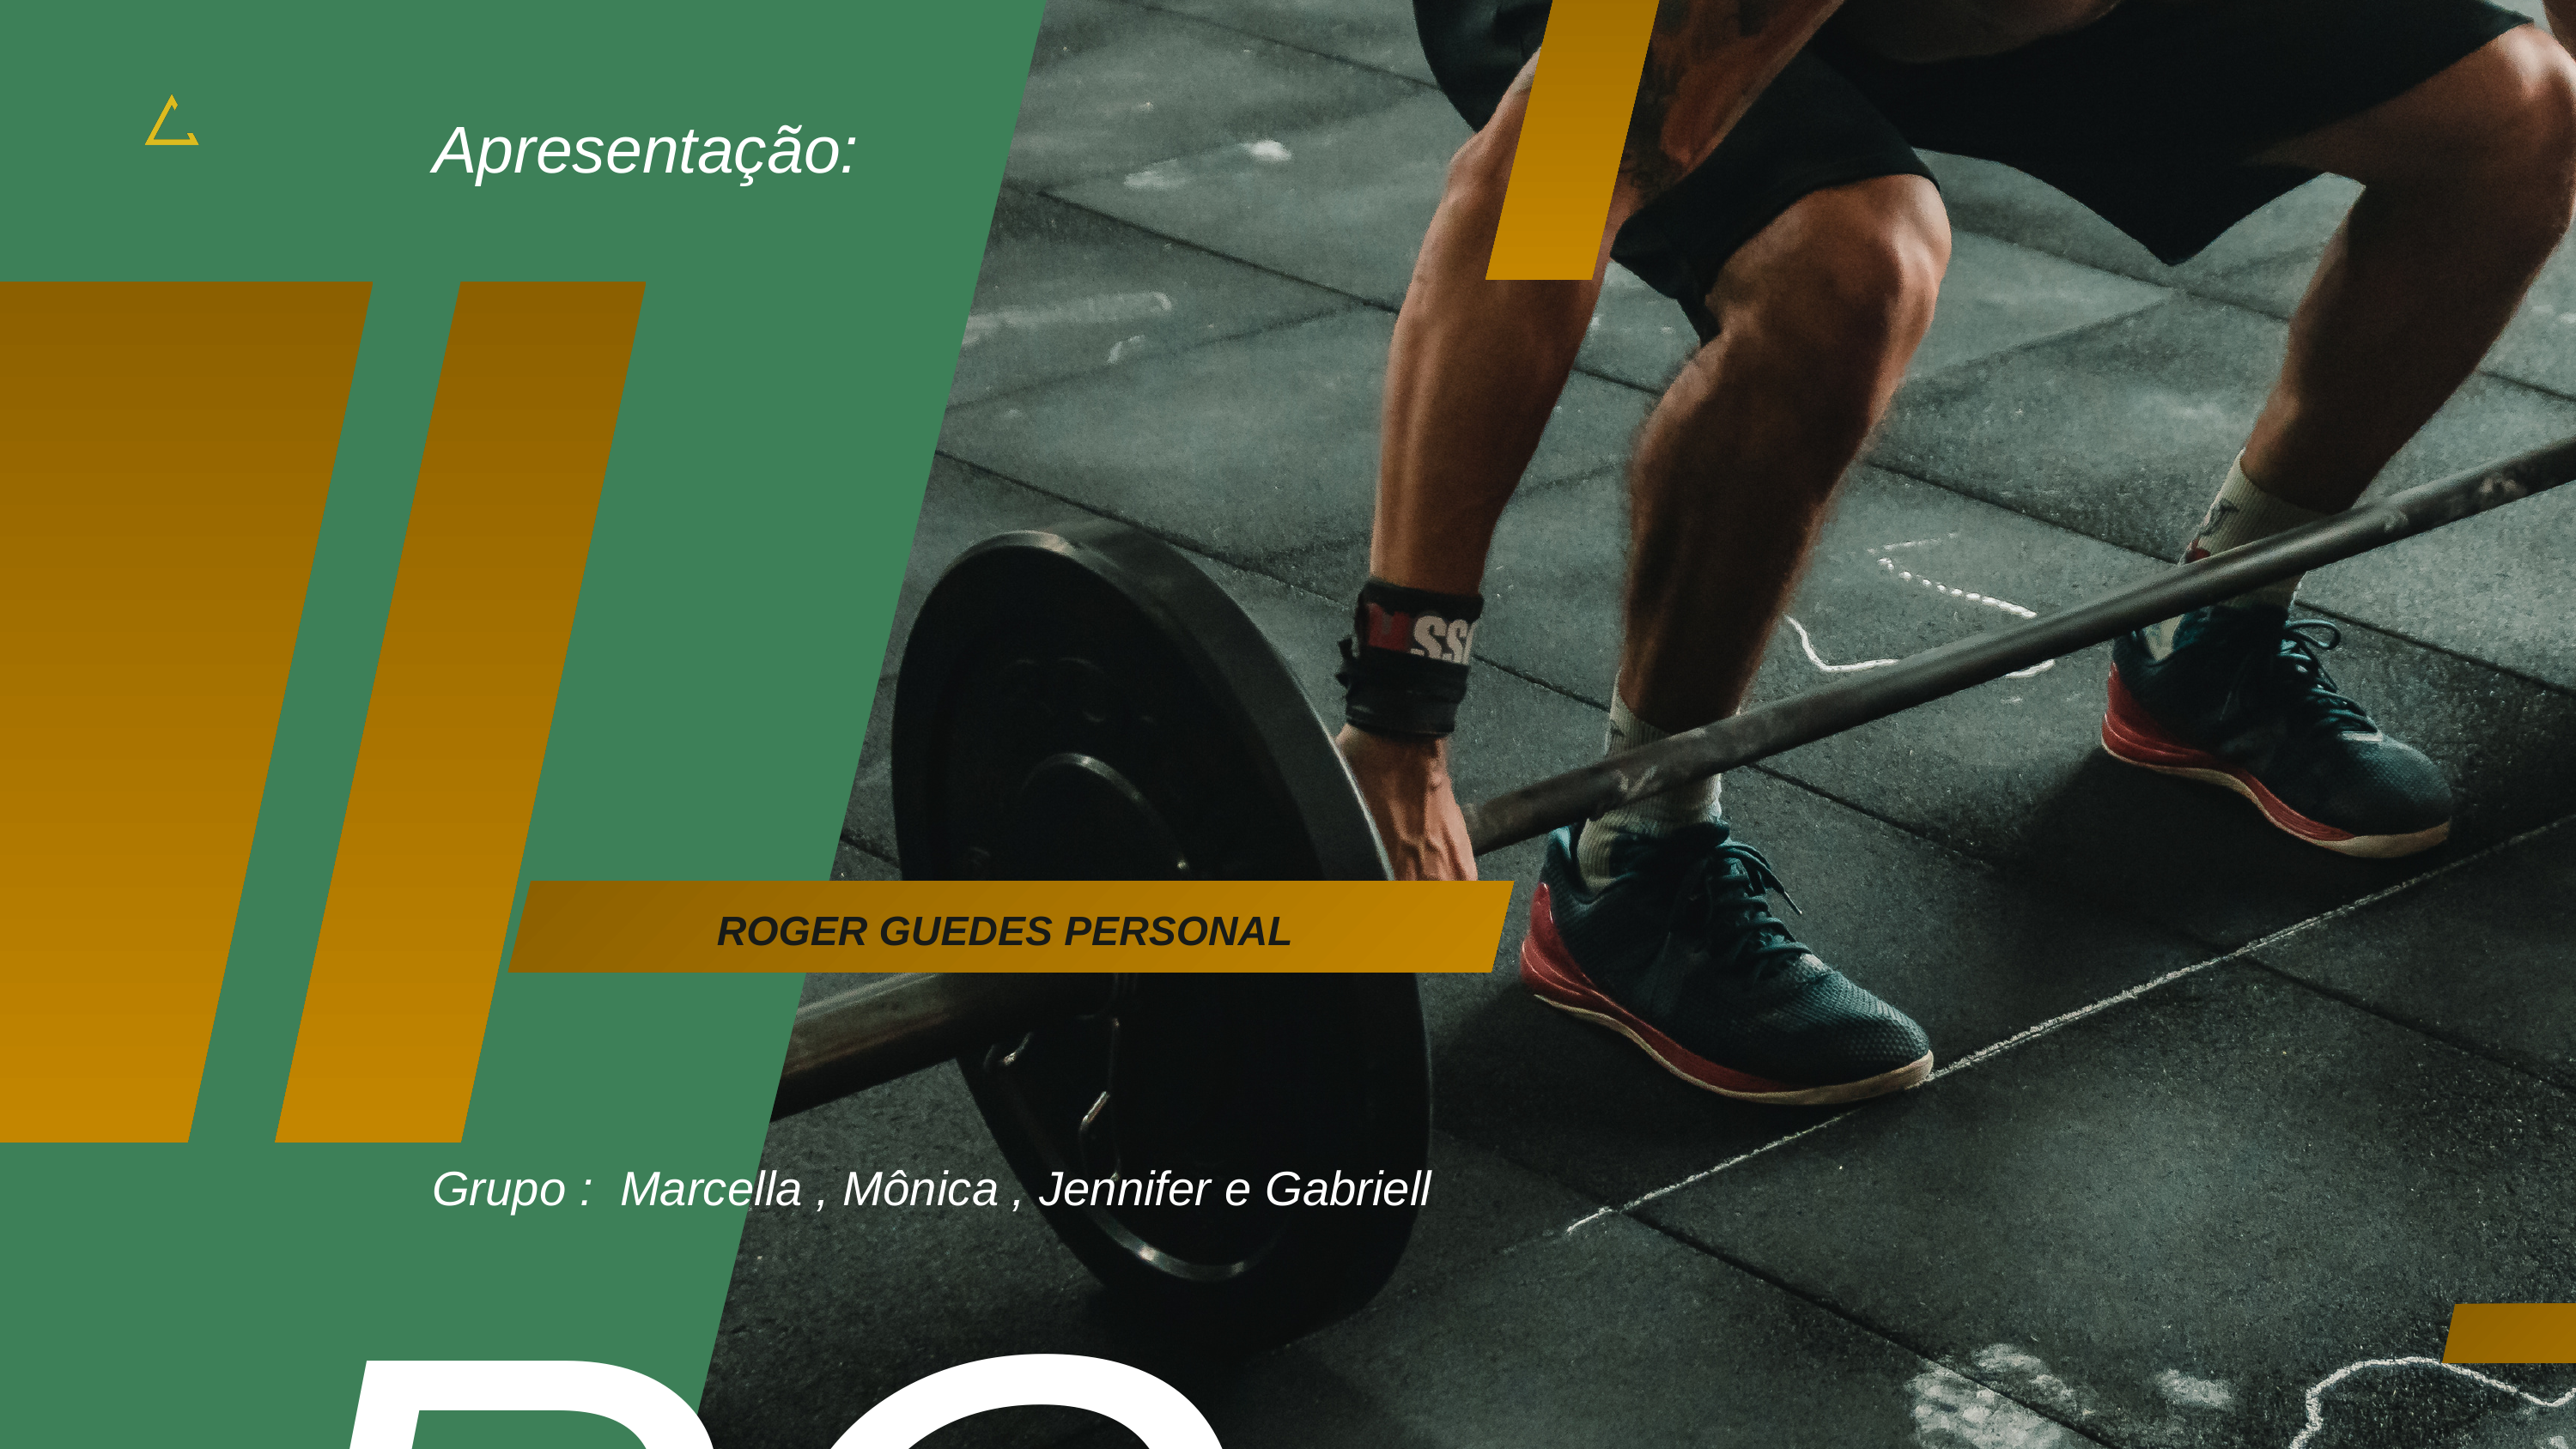

RGP

Apresentação:

ROGER GUEDES PERSONAL
Grupo :  Marcella , Mônica , Jennifer e Gabriell